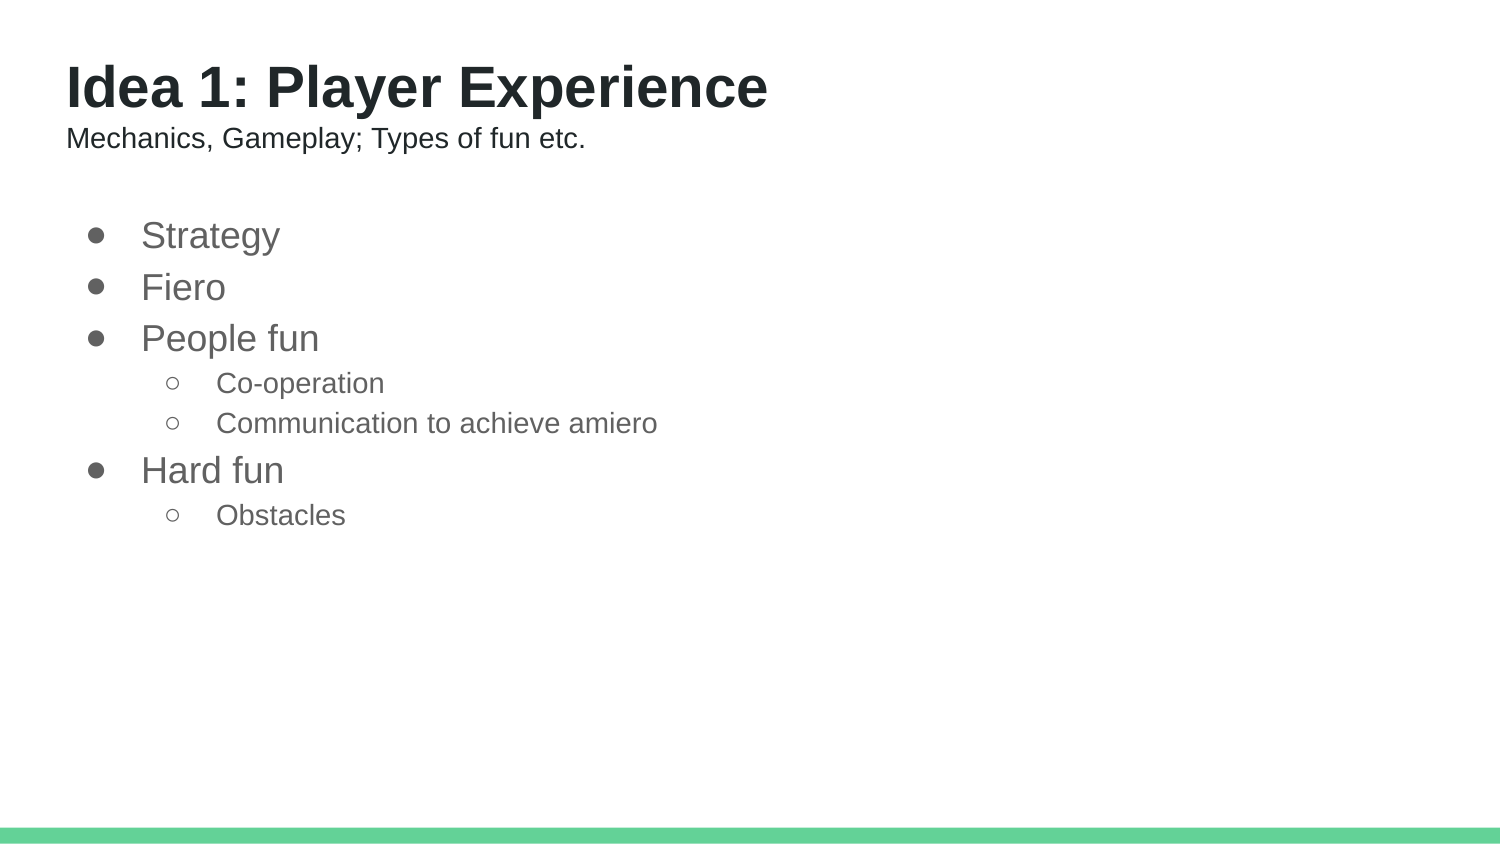

# Idea 1: Player Experience
Mechanics, Gameplay; Types of fun etc.
Strategy
Fiero
People fun
Co-operation
Communication to achieve amiero
Hard fun
Obstacles